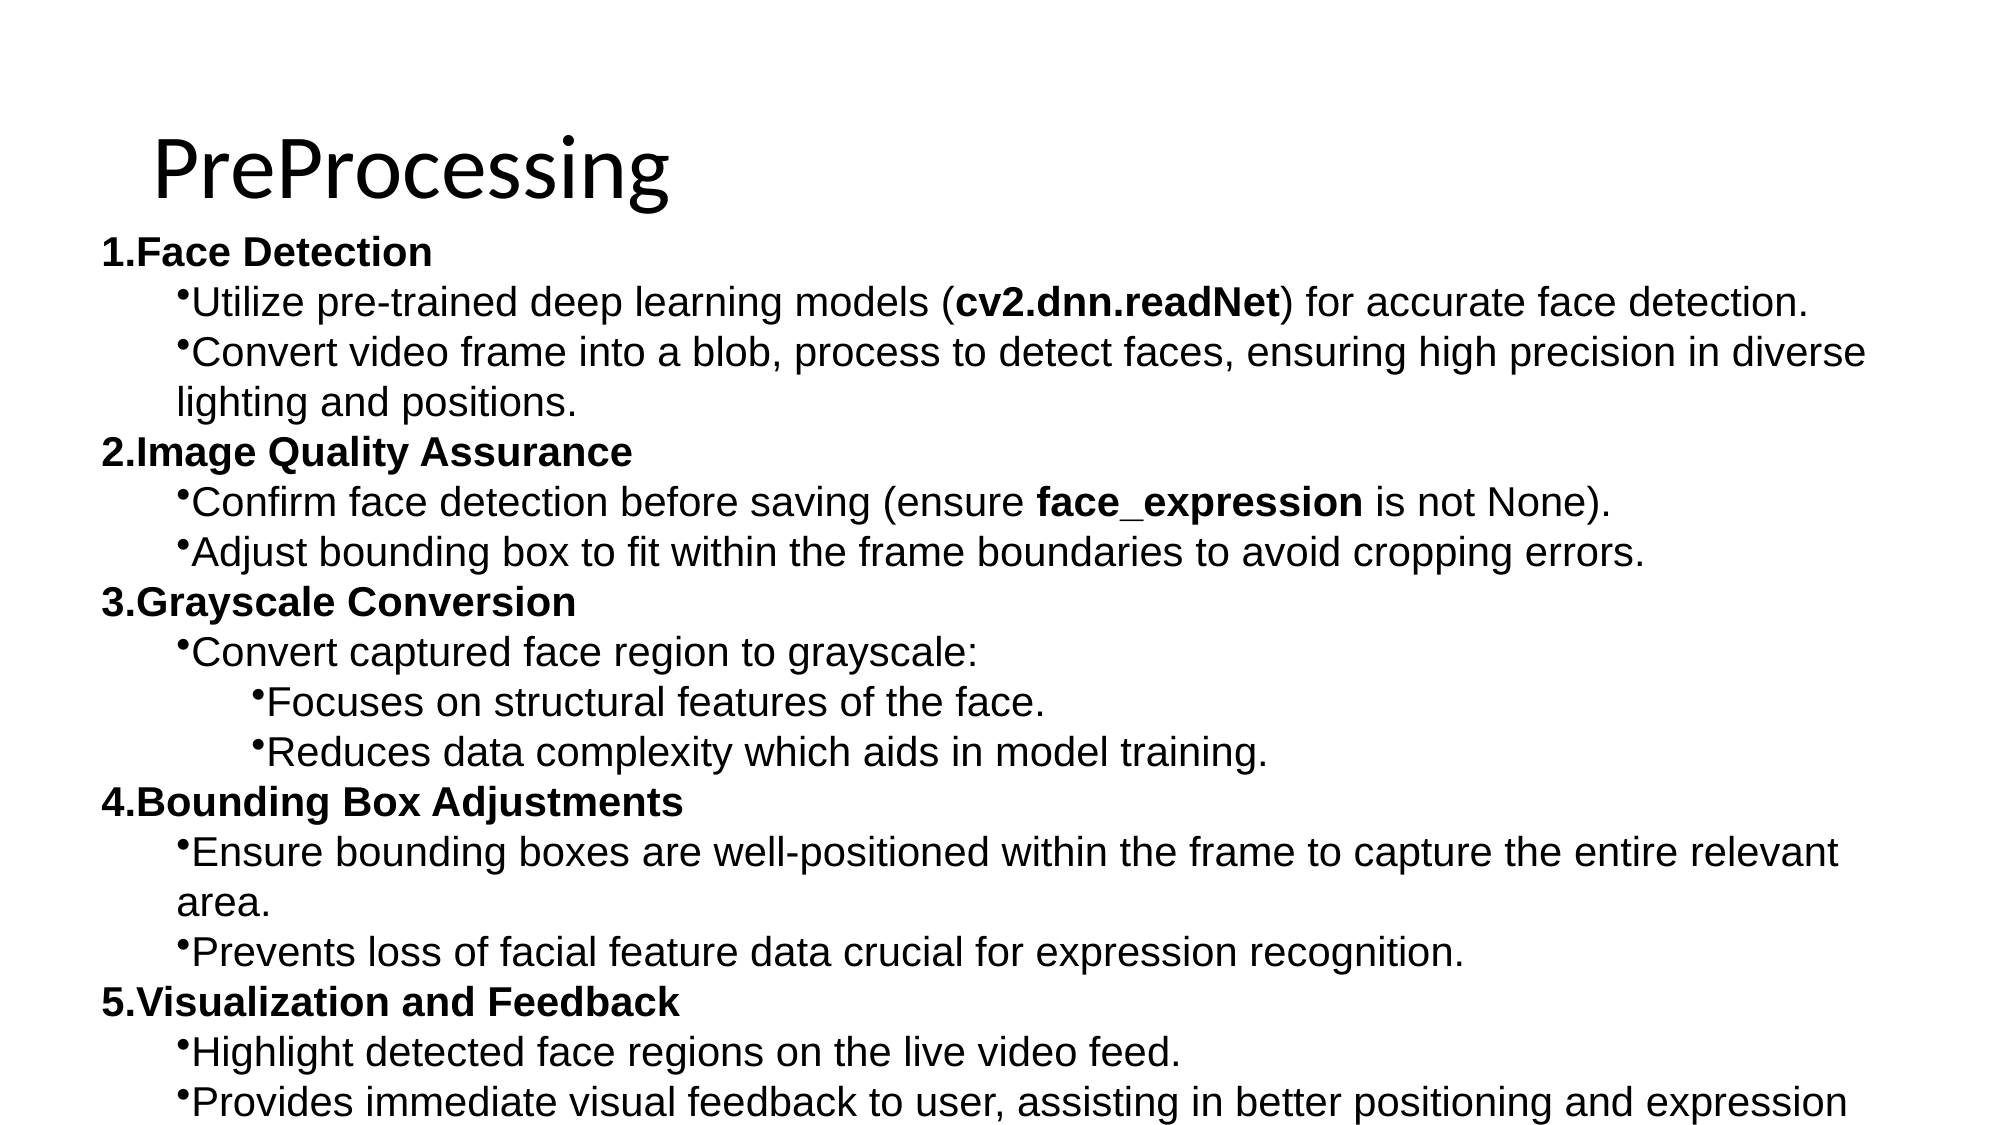

# PreProcessing
Face Detection
Utilize pre-trained deep learning models (cv2.dnn.readNet) for accurate face detection.
Convert video frame into a blob, process to detect faces, ensuring high precision in diverse lighting and positions.
Image Quality Assurance
Confirm face detection before saving (ensure face_expression is not None).
Adjust bounding box to fit within the frame boundaries to avoid cropping errors.
Grayscale Conversion
Convert captured face region to grayscale:
Focuses on structural features of the face.
Reduces data complexity which aids in model training.
Bounding Box Adjustments
Ensure bounding boxes are well-positioned within the frame to capture the entire relevant area.
Prevents loss of facial feature data crucial for expression recognition.
Visualization and Feedback
Highlight detected face regions on the live video feed.
Provides immediate visual feedback to user, assisting in better positioning and expression capture.